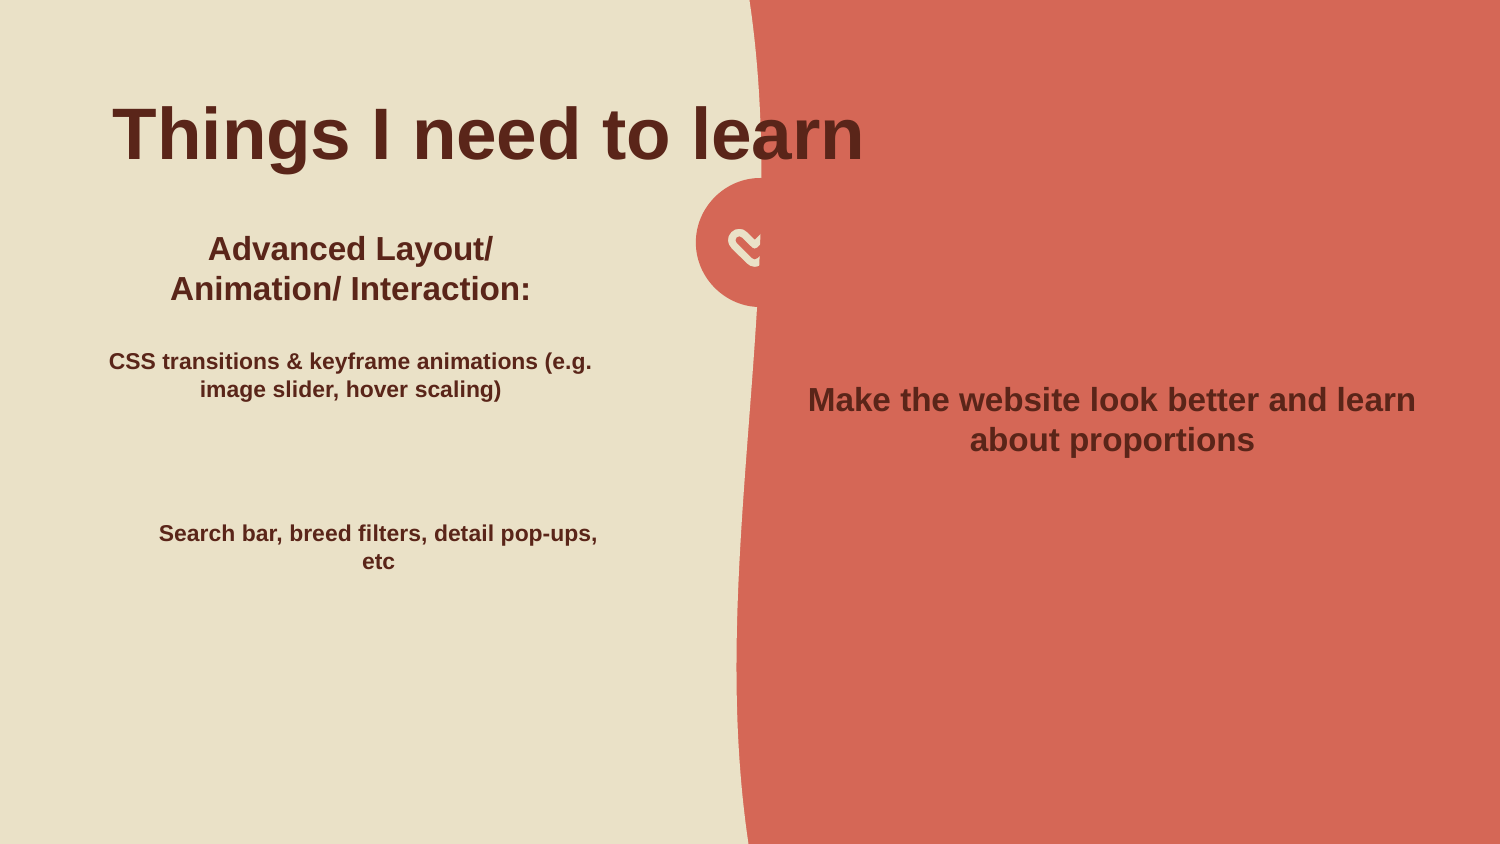

# Things I need to learn

Advanced Layout/
Animation/ Interaction:

CSS transitions & keyframe animations (e.g. image slider, hover scaling)

Make the website look better and learn about proportions

Search bar, breed filters, detail pop-ups, etc